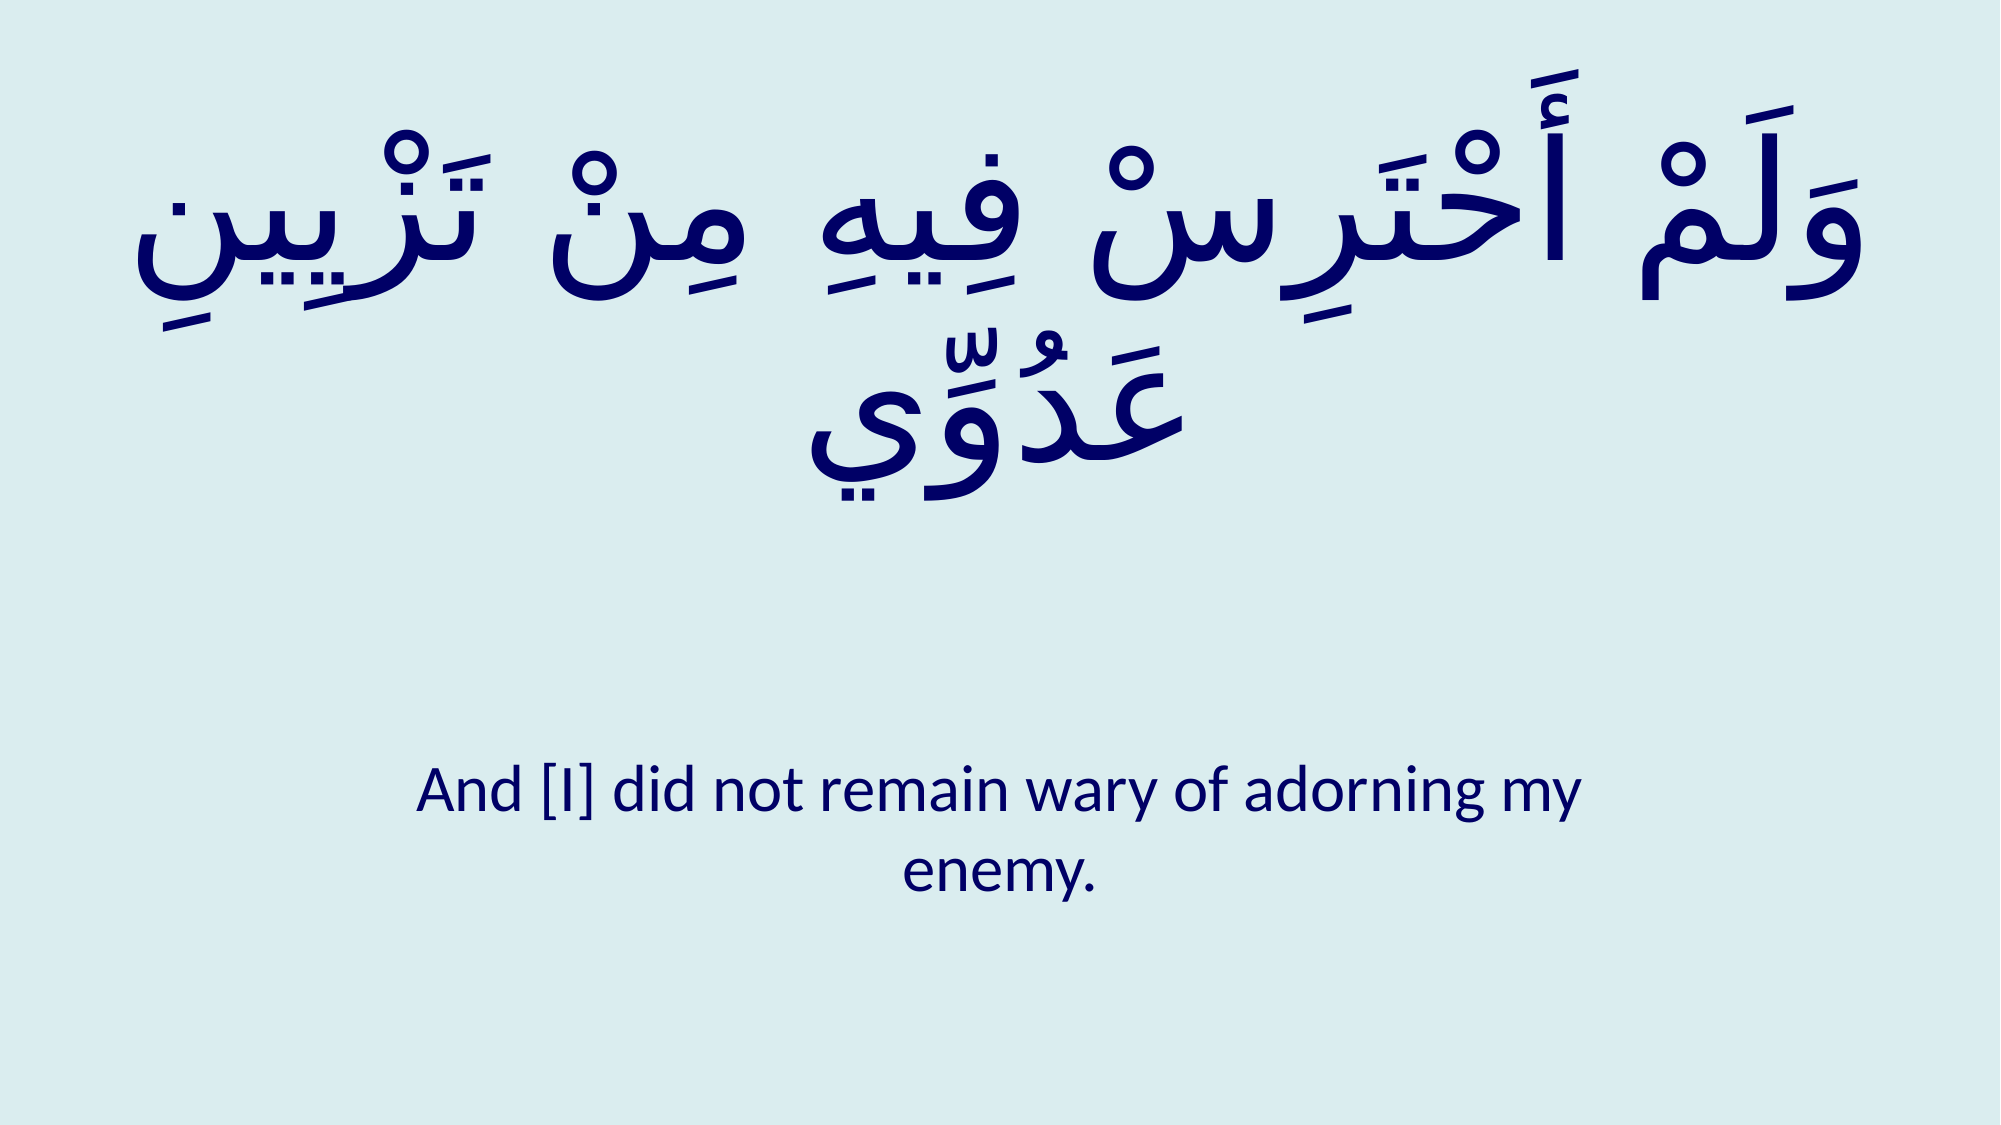

# وَلَمْ أَحْتَرِسْ فِيهِ مِنْ تَزْیِینِ عَدُوِّي
And [I] did not remain wary of adorning my enemy.